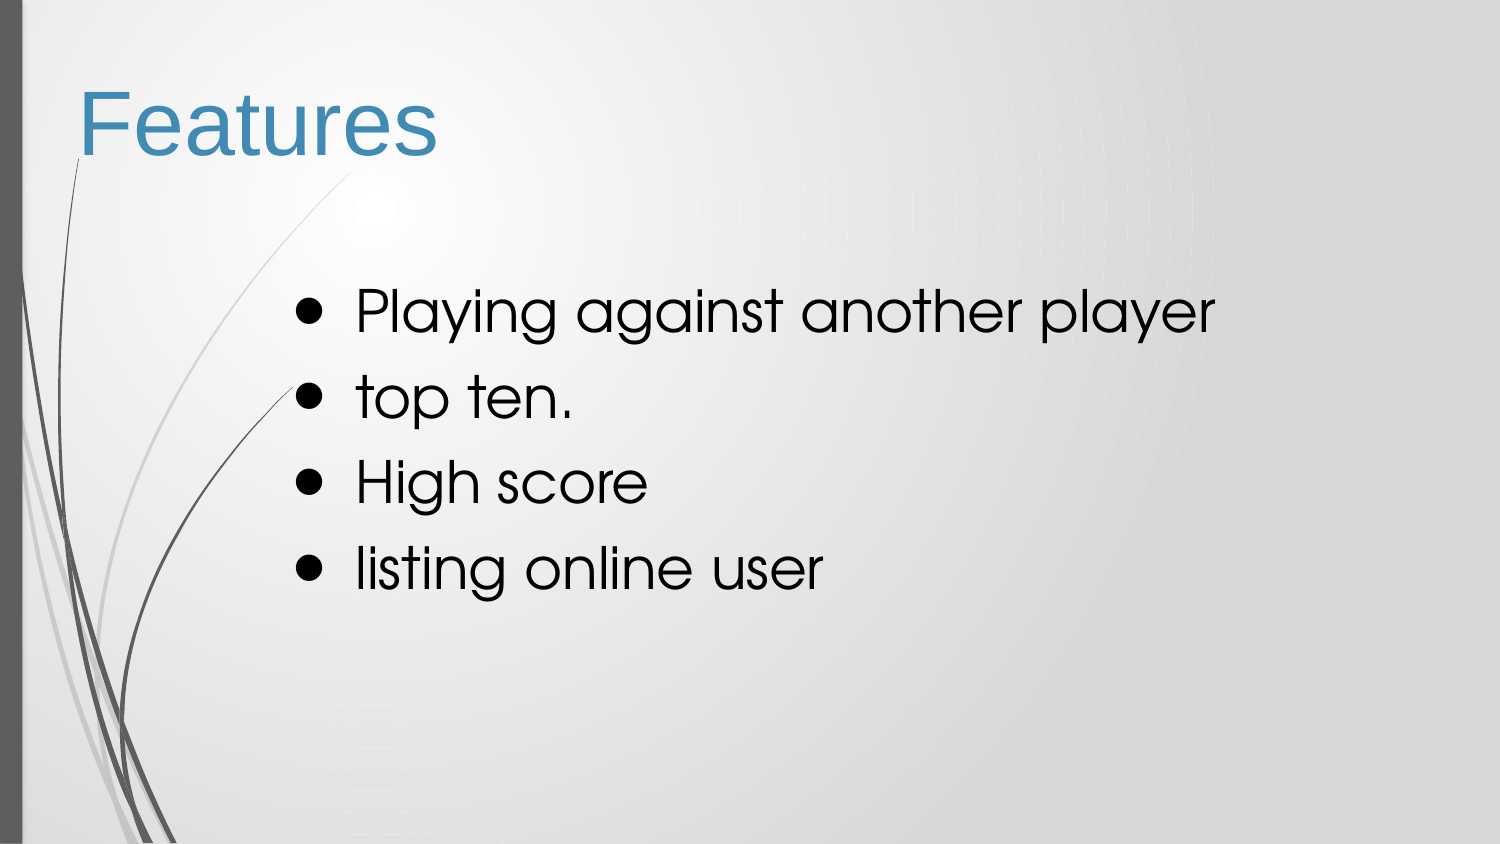

Features
Playing against another player
top ten.
High score
listing online user